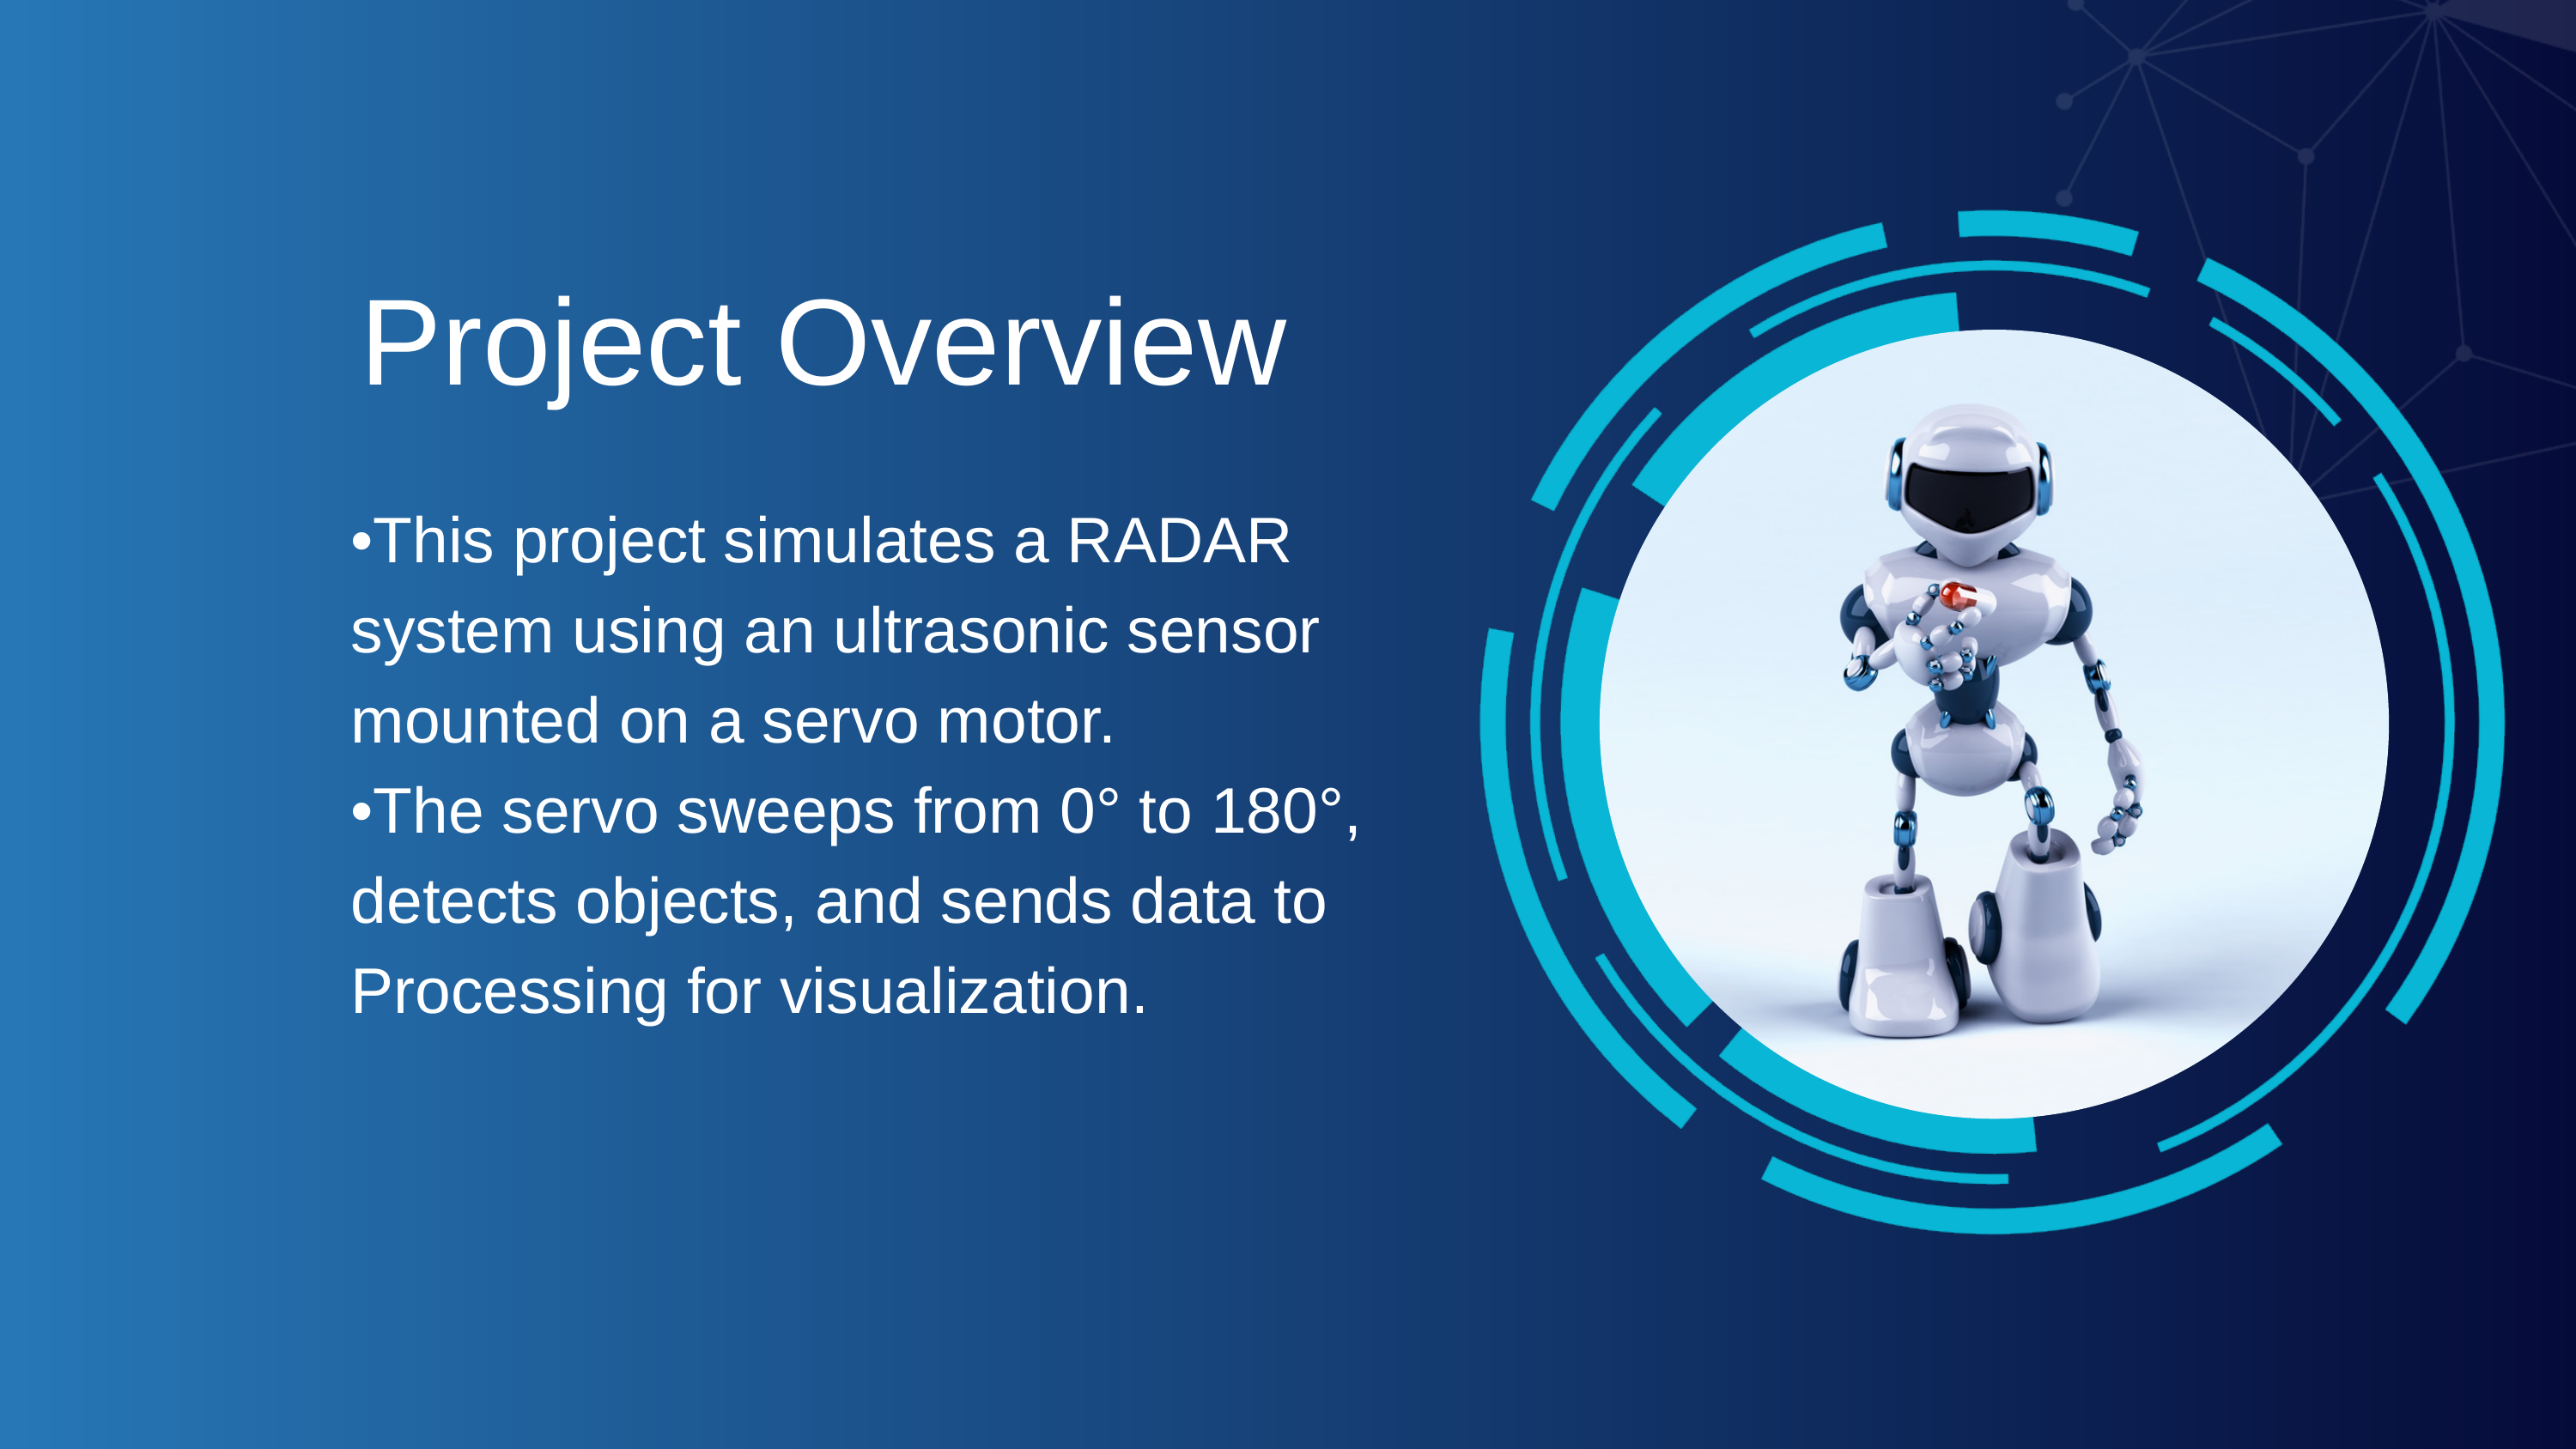

Project Overview

•This project simulates a RADAR system using an ultrasonic sensor mounted on a servo motor.
•The servo sweeps from 0° to 180°, detects objects, and sends data to Processing for visualization.